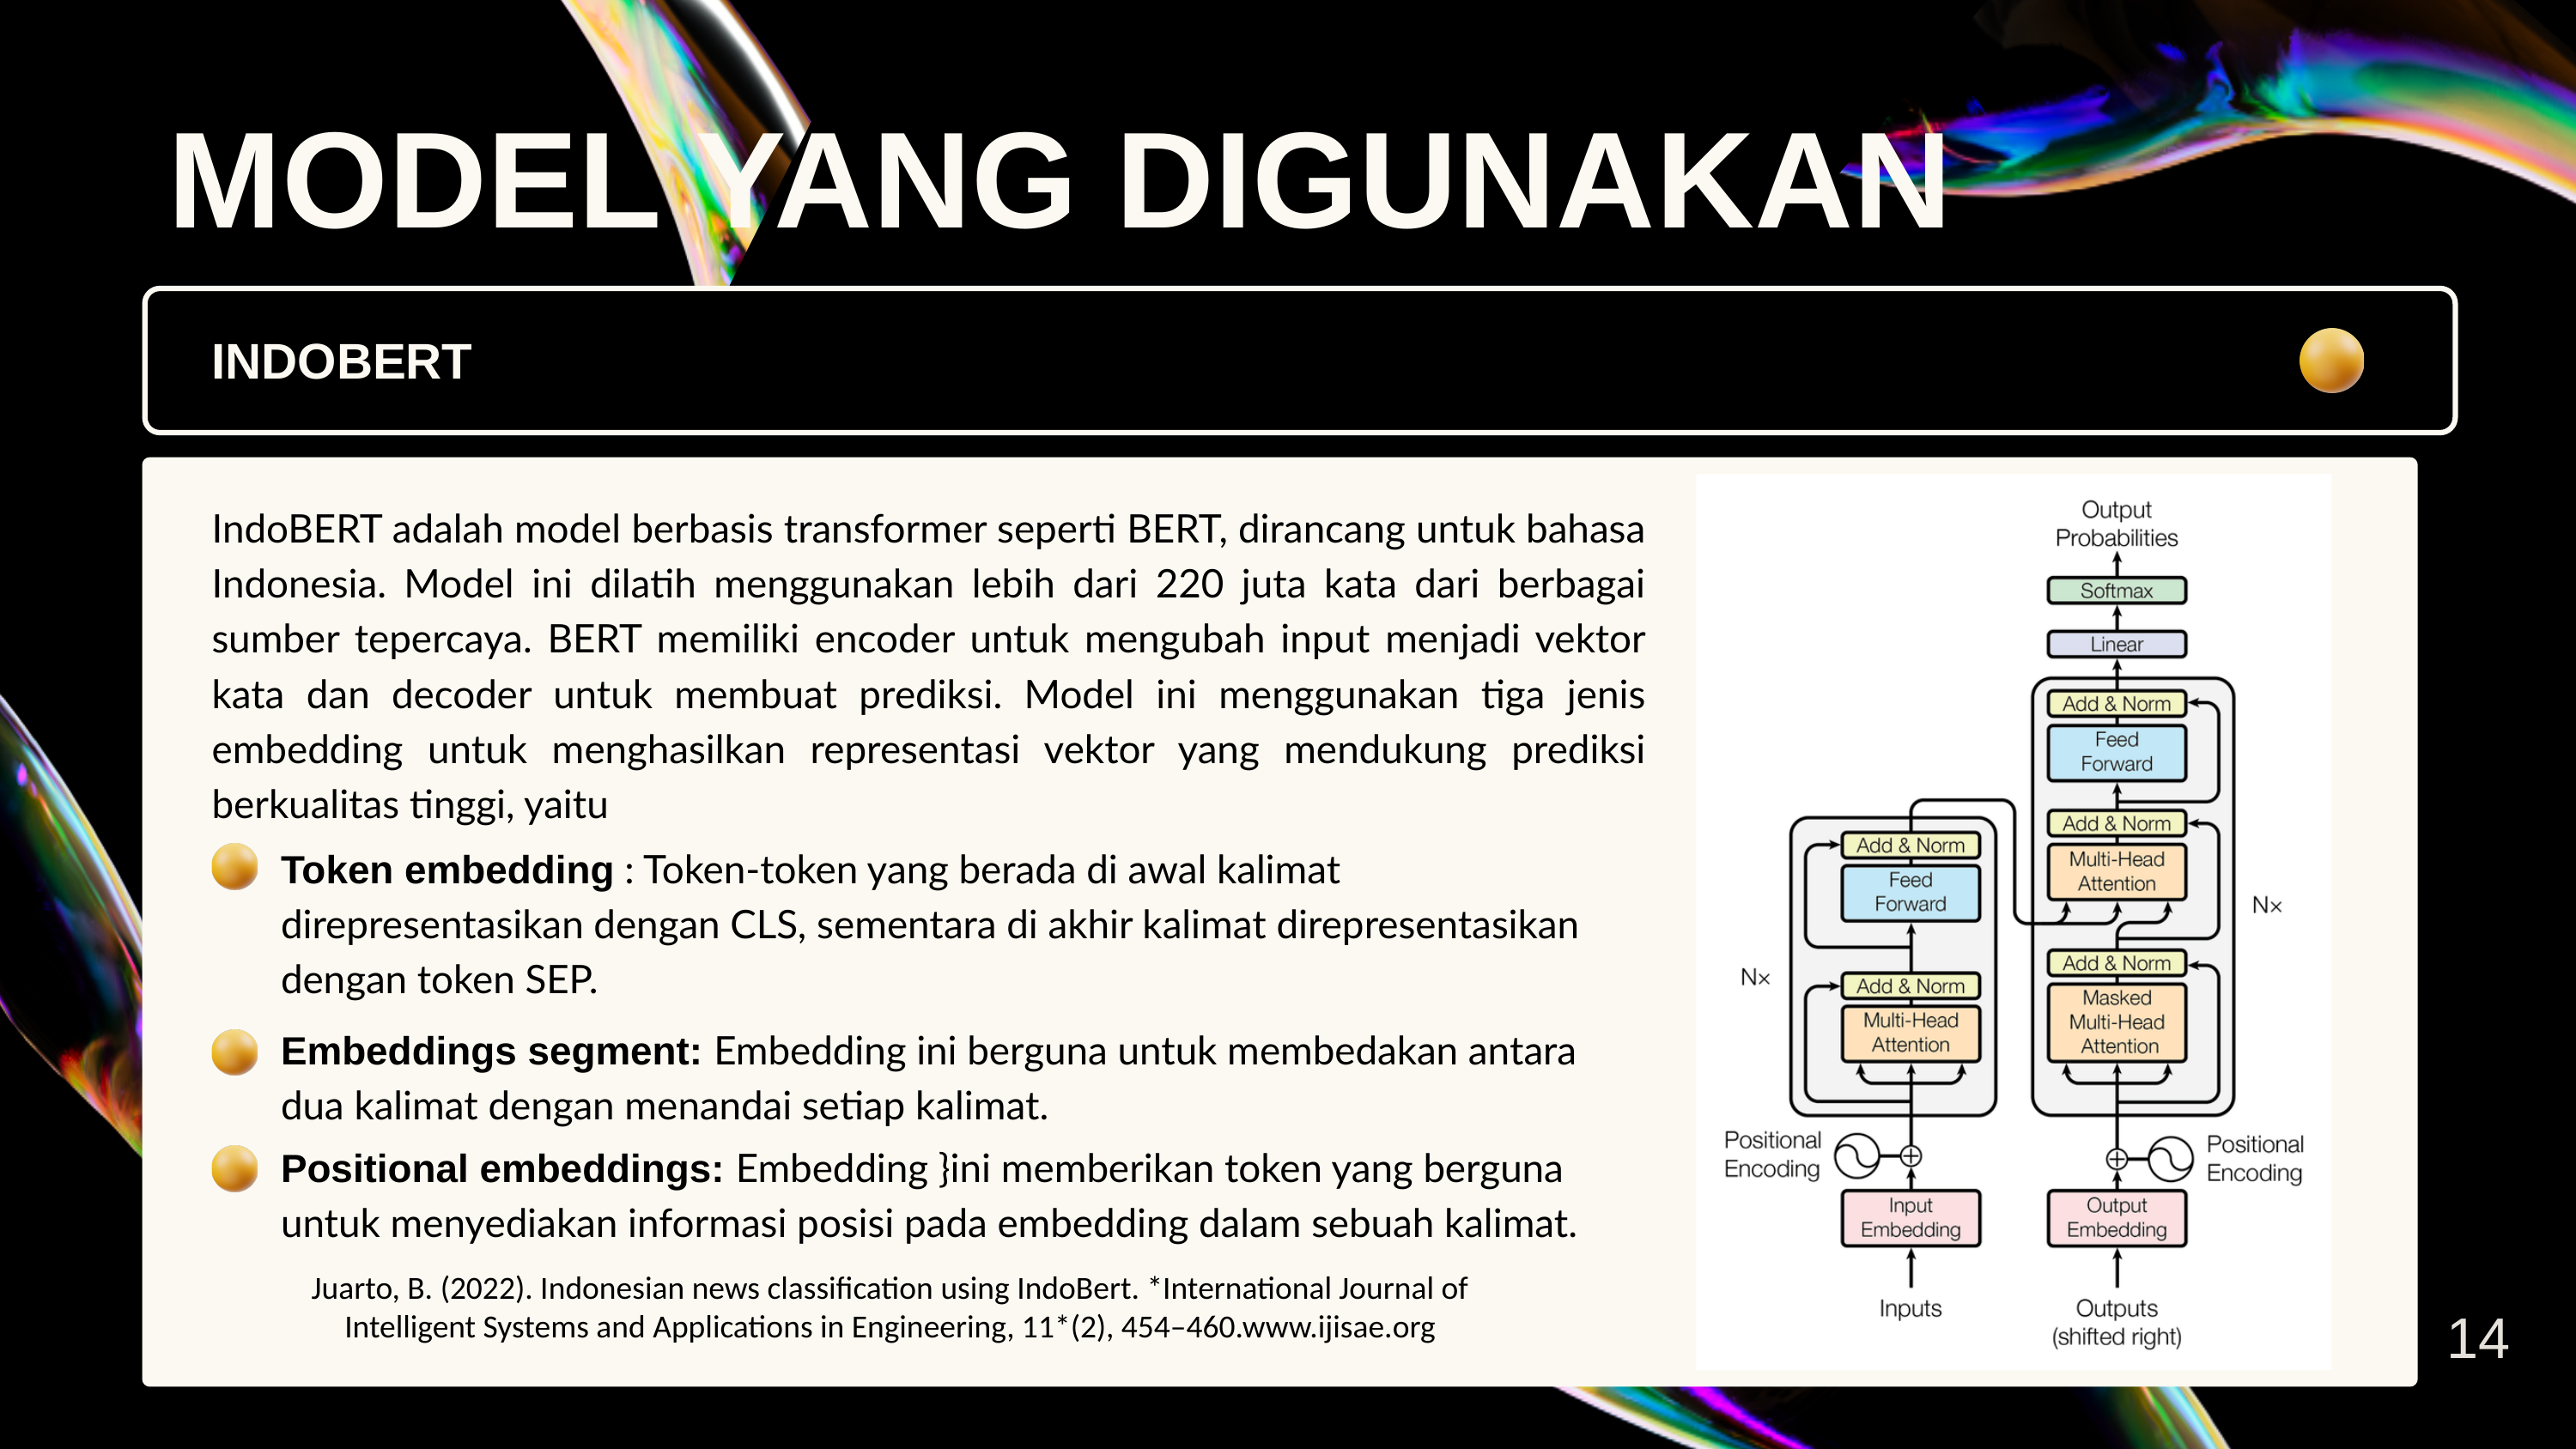

MODEL YANG DIGUNAKAN

INDOBERT

IndoBERT adalah model berbasis transformer seperti BERT, dirancang untuk bahasa Indonesia. Model ini dilatih menggunakan lebih dari 220 juta kata dari berbagai sumber tepercaya. BERT memiliki encoder untuk mengubah input menjadi vektor kata dan decoder untuk membuat prediksi. Model ini menggunakan tiga jenis embedding untuk menghasilkan representasi vektor yang mendukung prediksi berkualitas tinggi, yaitu
Token embedding : Token-token yang berada di awal kalimat direpresentasikan dengan CLS, sementara di akhir kalimat direpresentasikan dengan token SEP.

Embeddings segment: Embedding ini berguna untuk membedakan antara dua kalimat dengan menandai setiap kalimat.

Positional embeddings: Embedding }ini memberikan token yang berguna untuk menyediakan informasi posisi pada embedding dalam sebuah kalimat.

Juarto, B. (2022). Indonesian news classification using IndoBert. *International Journal of Intelligent Systems and Applications in Engineering, 11*(2), 454–460.www.ijisae.org
14